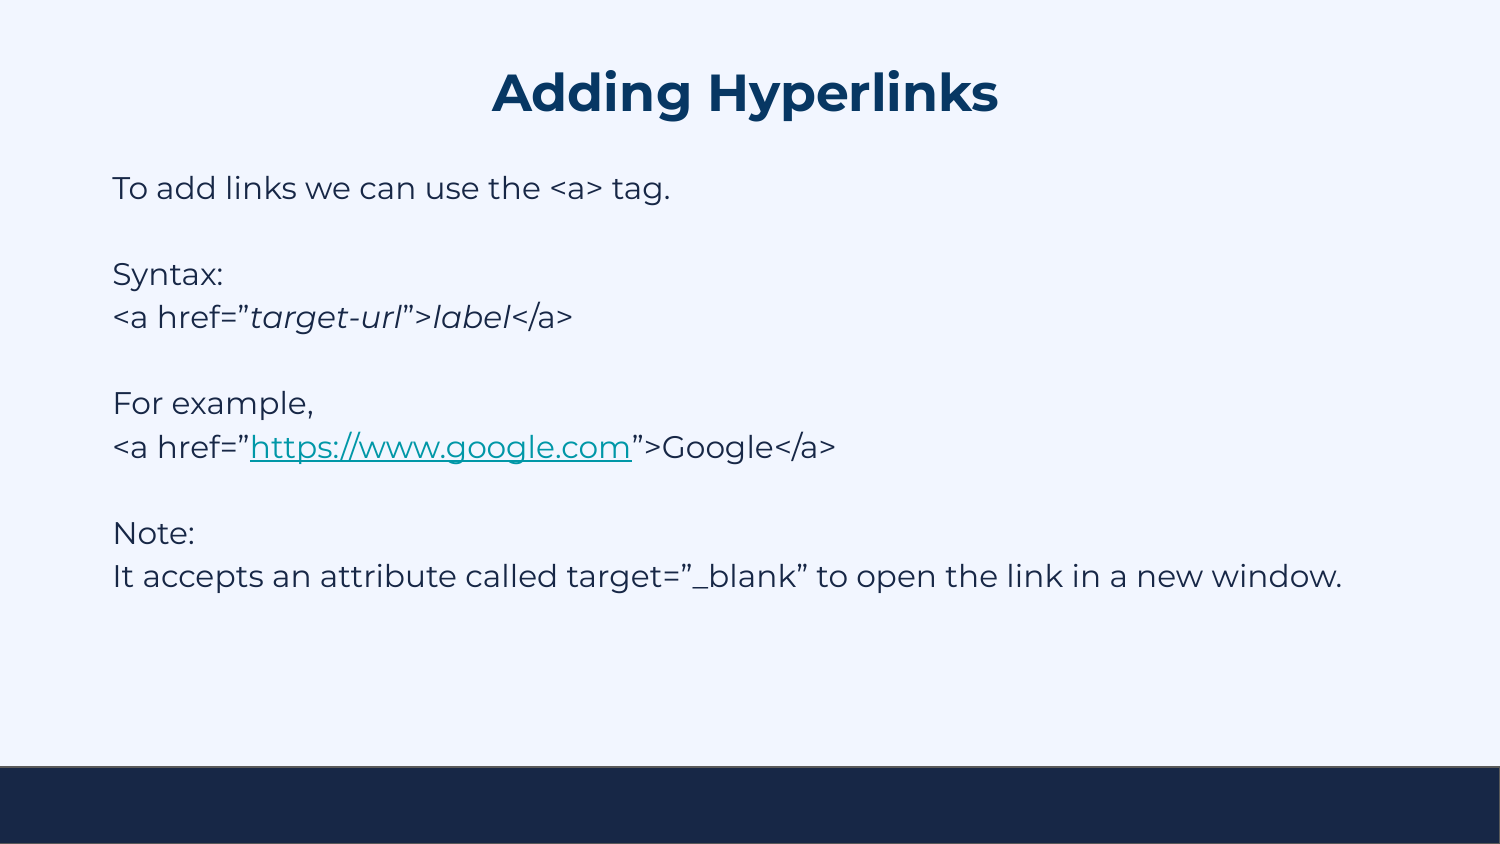

# Adding Hyperlinks
To add links we can use the <a> tag.

Syntax:
<a href=”target-url”>label</a>

For example,
<a href=”https://www.google.com”>Google</a>

Note:
It accepts an attribute called target=”_blank” to open the link in a new window.